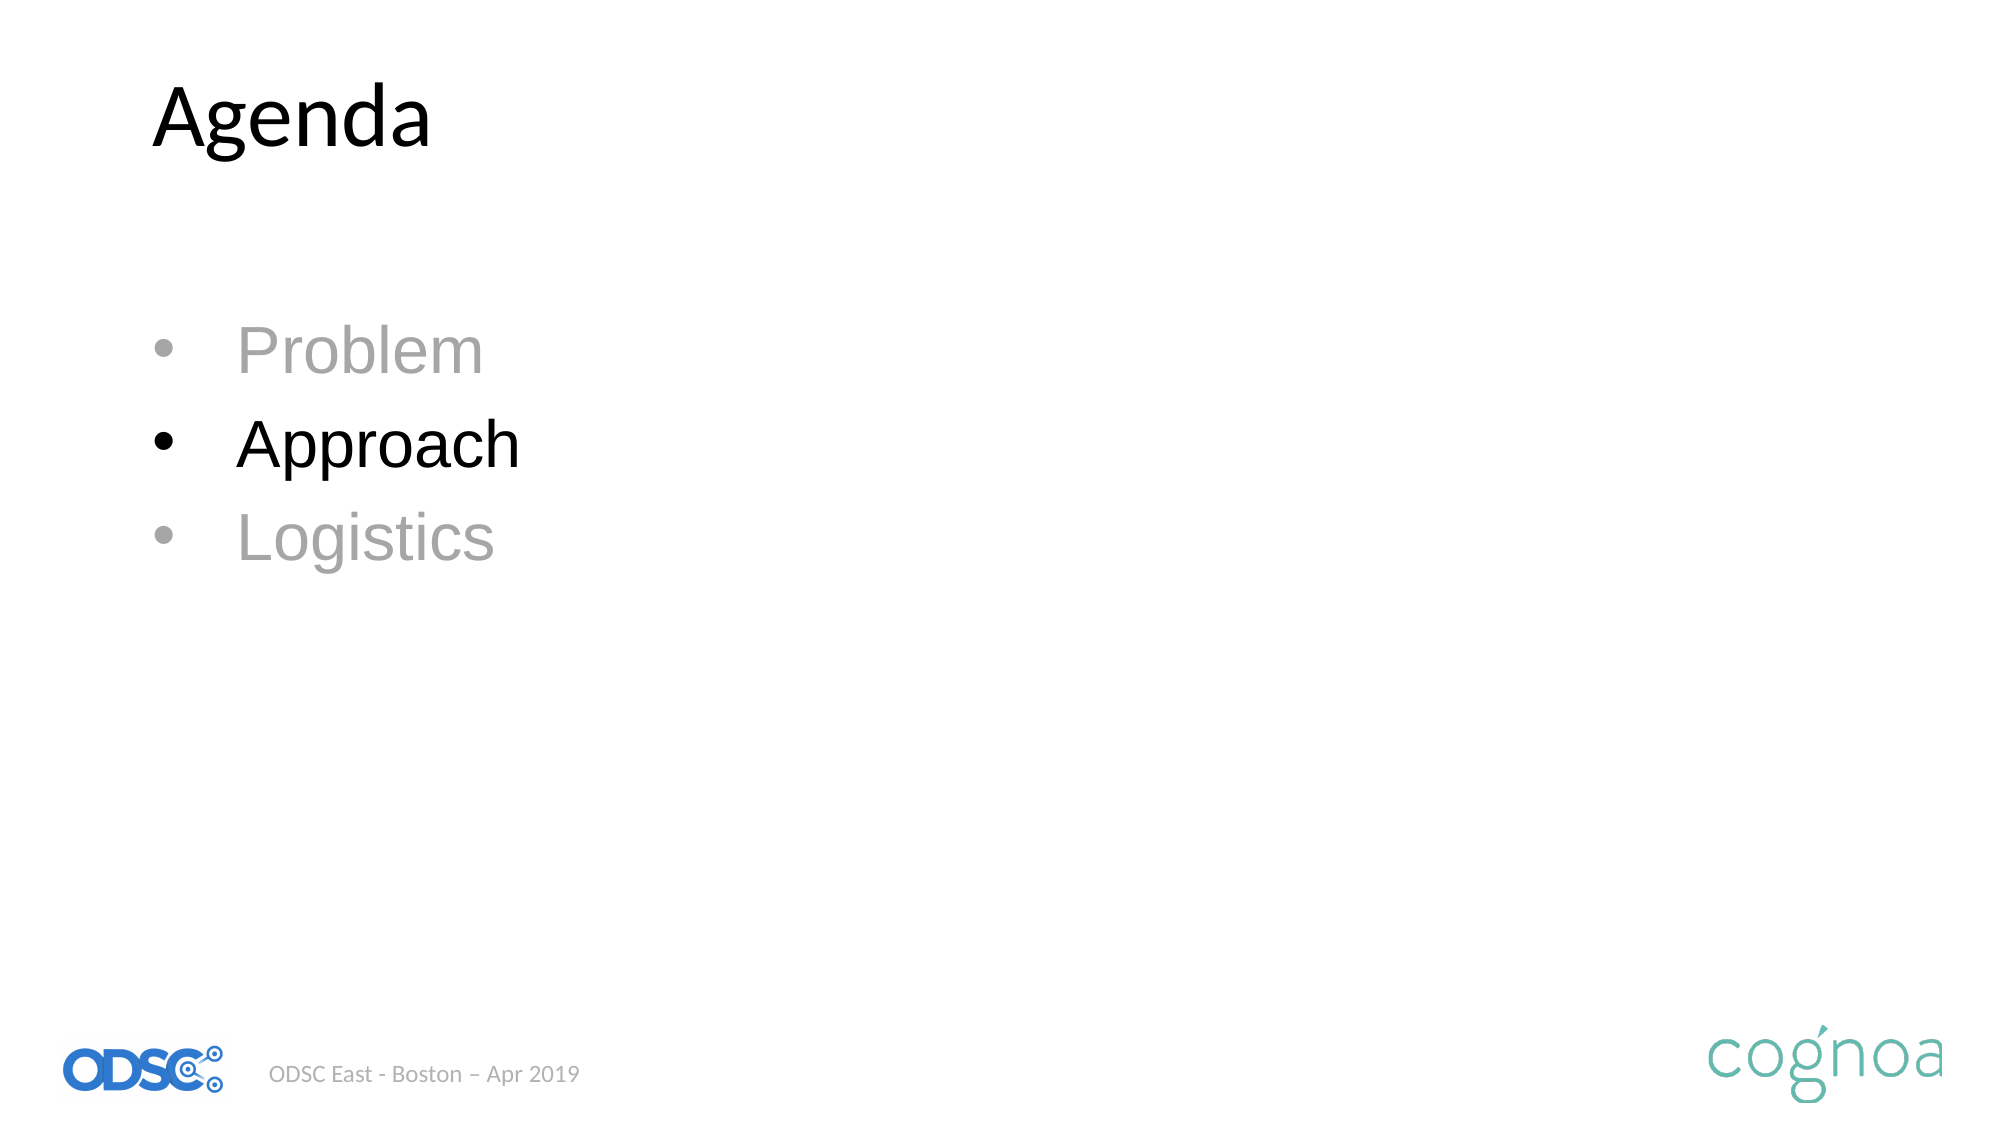

Agenda
Problem
Approach
Logistics

ODSC East - Boston – Apr 2019